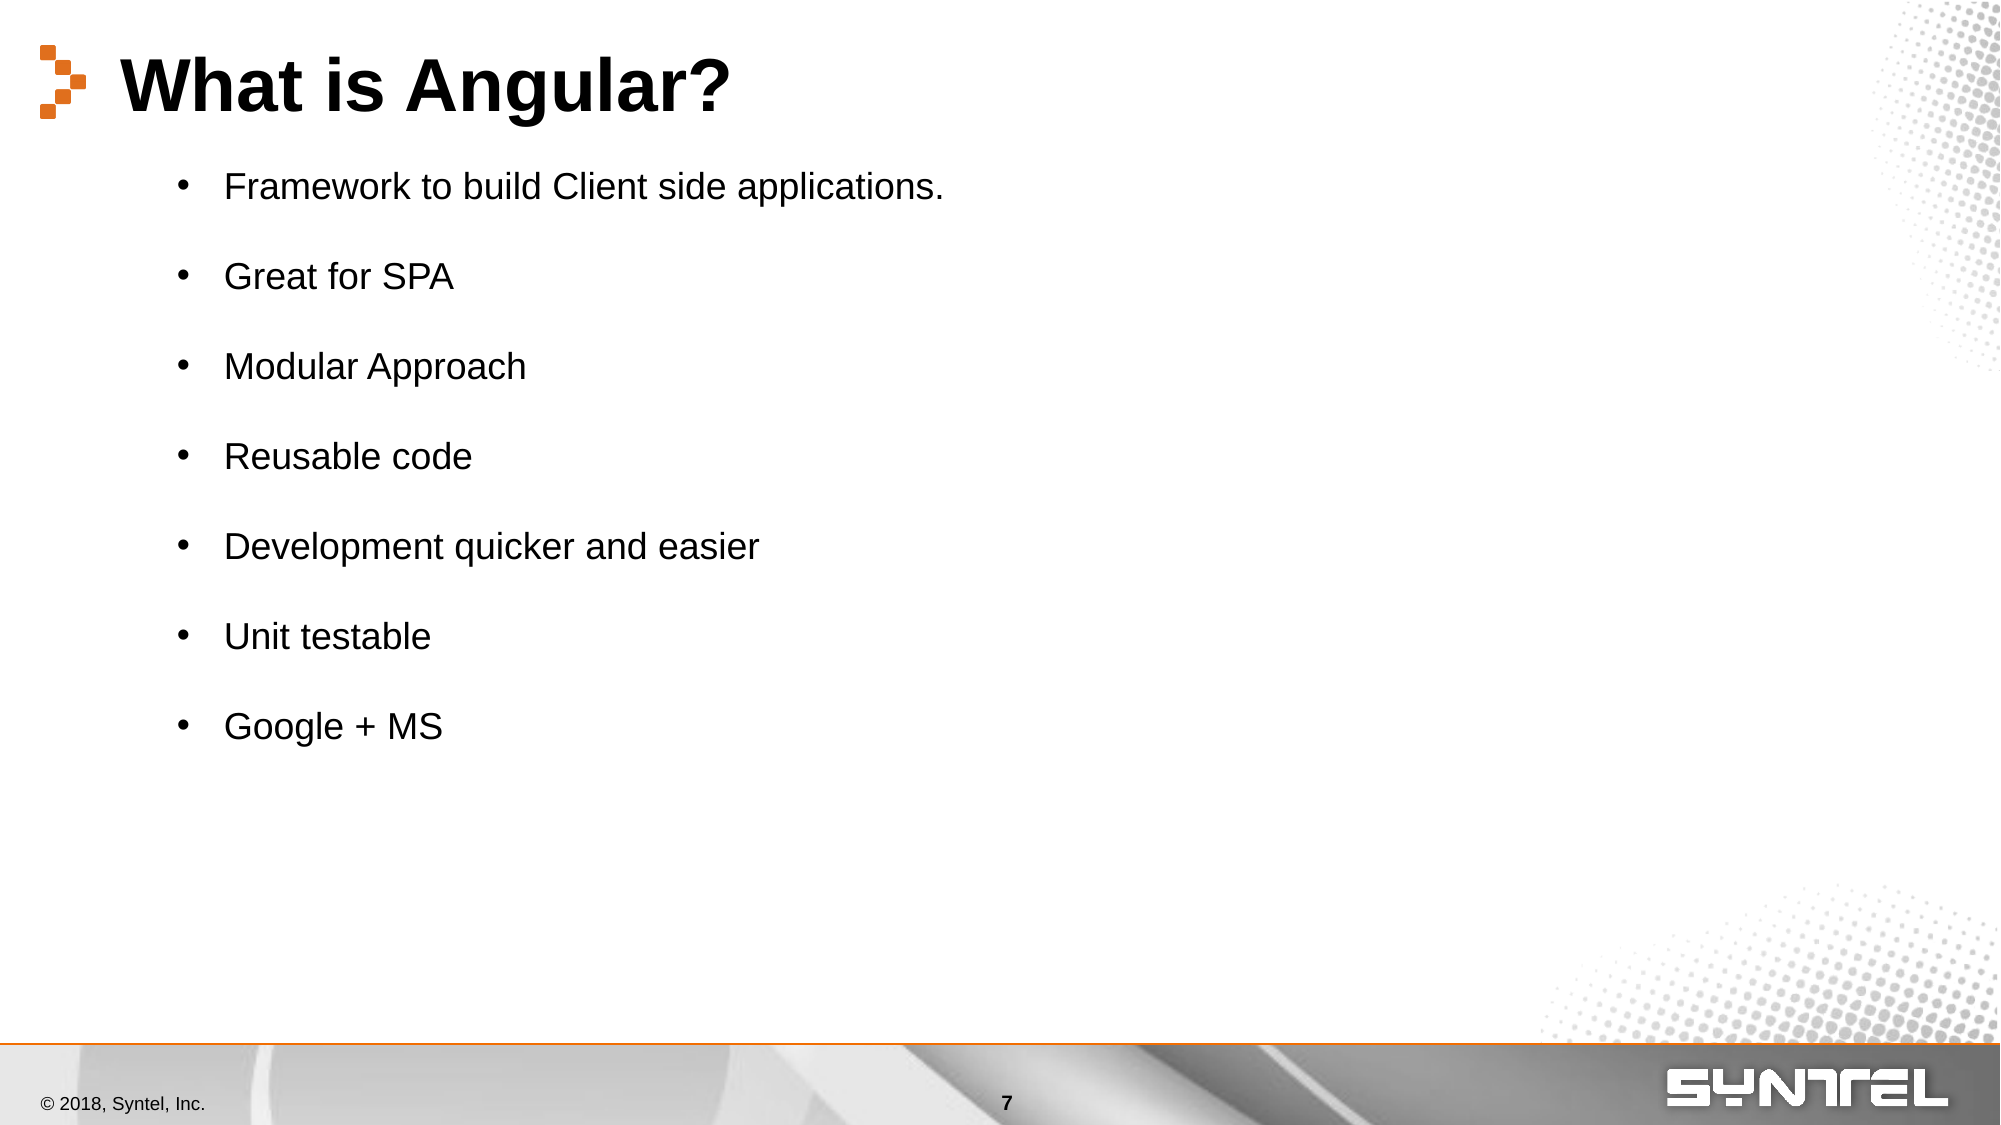

What is Angular?
Framework to build Client side applications.

Great for SPA

Modular Approach

Reusable code

Development quicker and easier

Unit testable

Google + MS